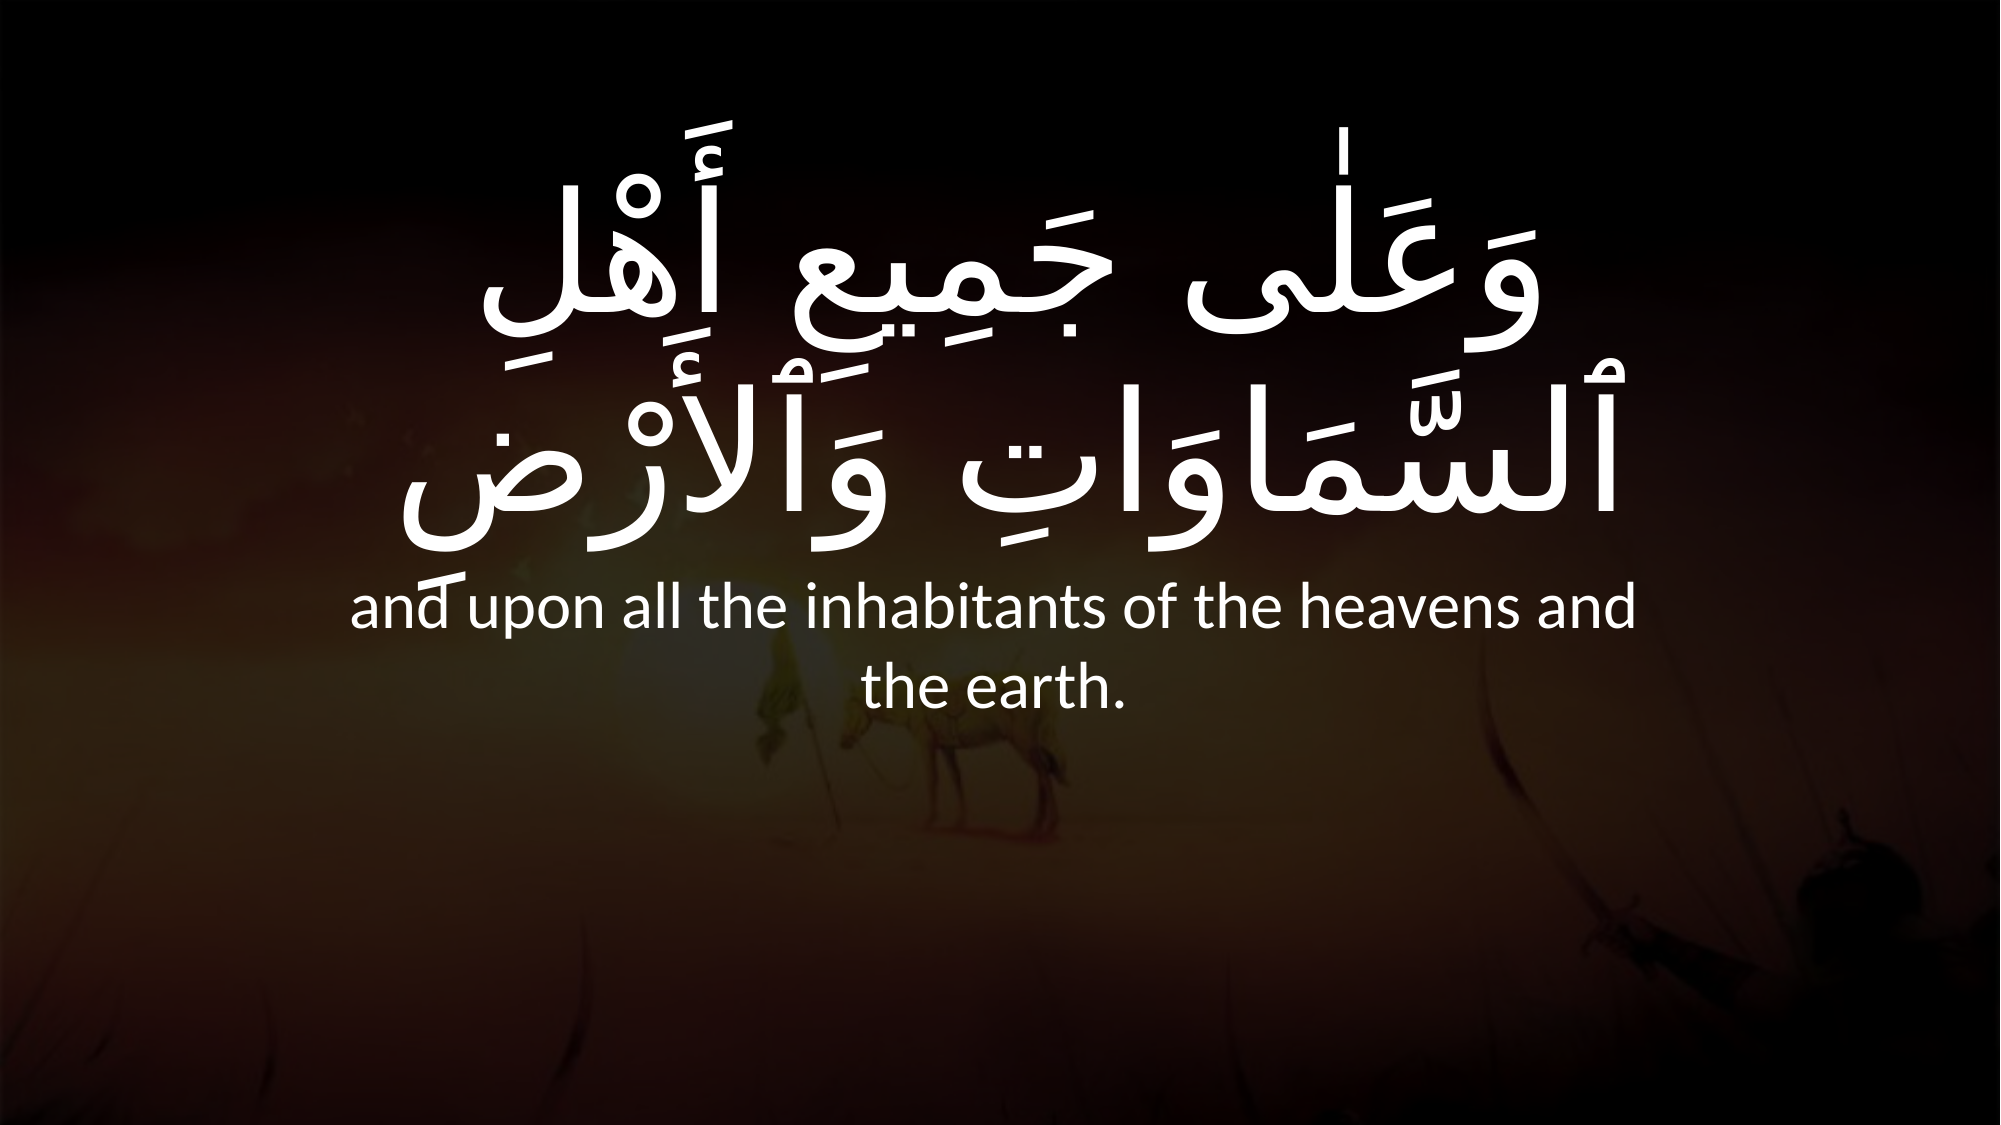

# وَعَلٰى جَمِيعِ أَهْلِ ٱلسَّمَاوَاتِ وَٱلأَرْضِ
and upon all the inhabitants of the heavens and the earth.